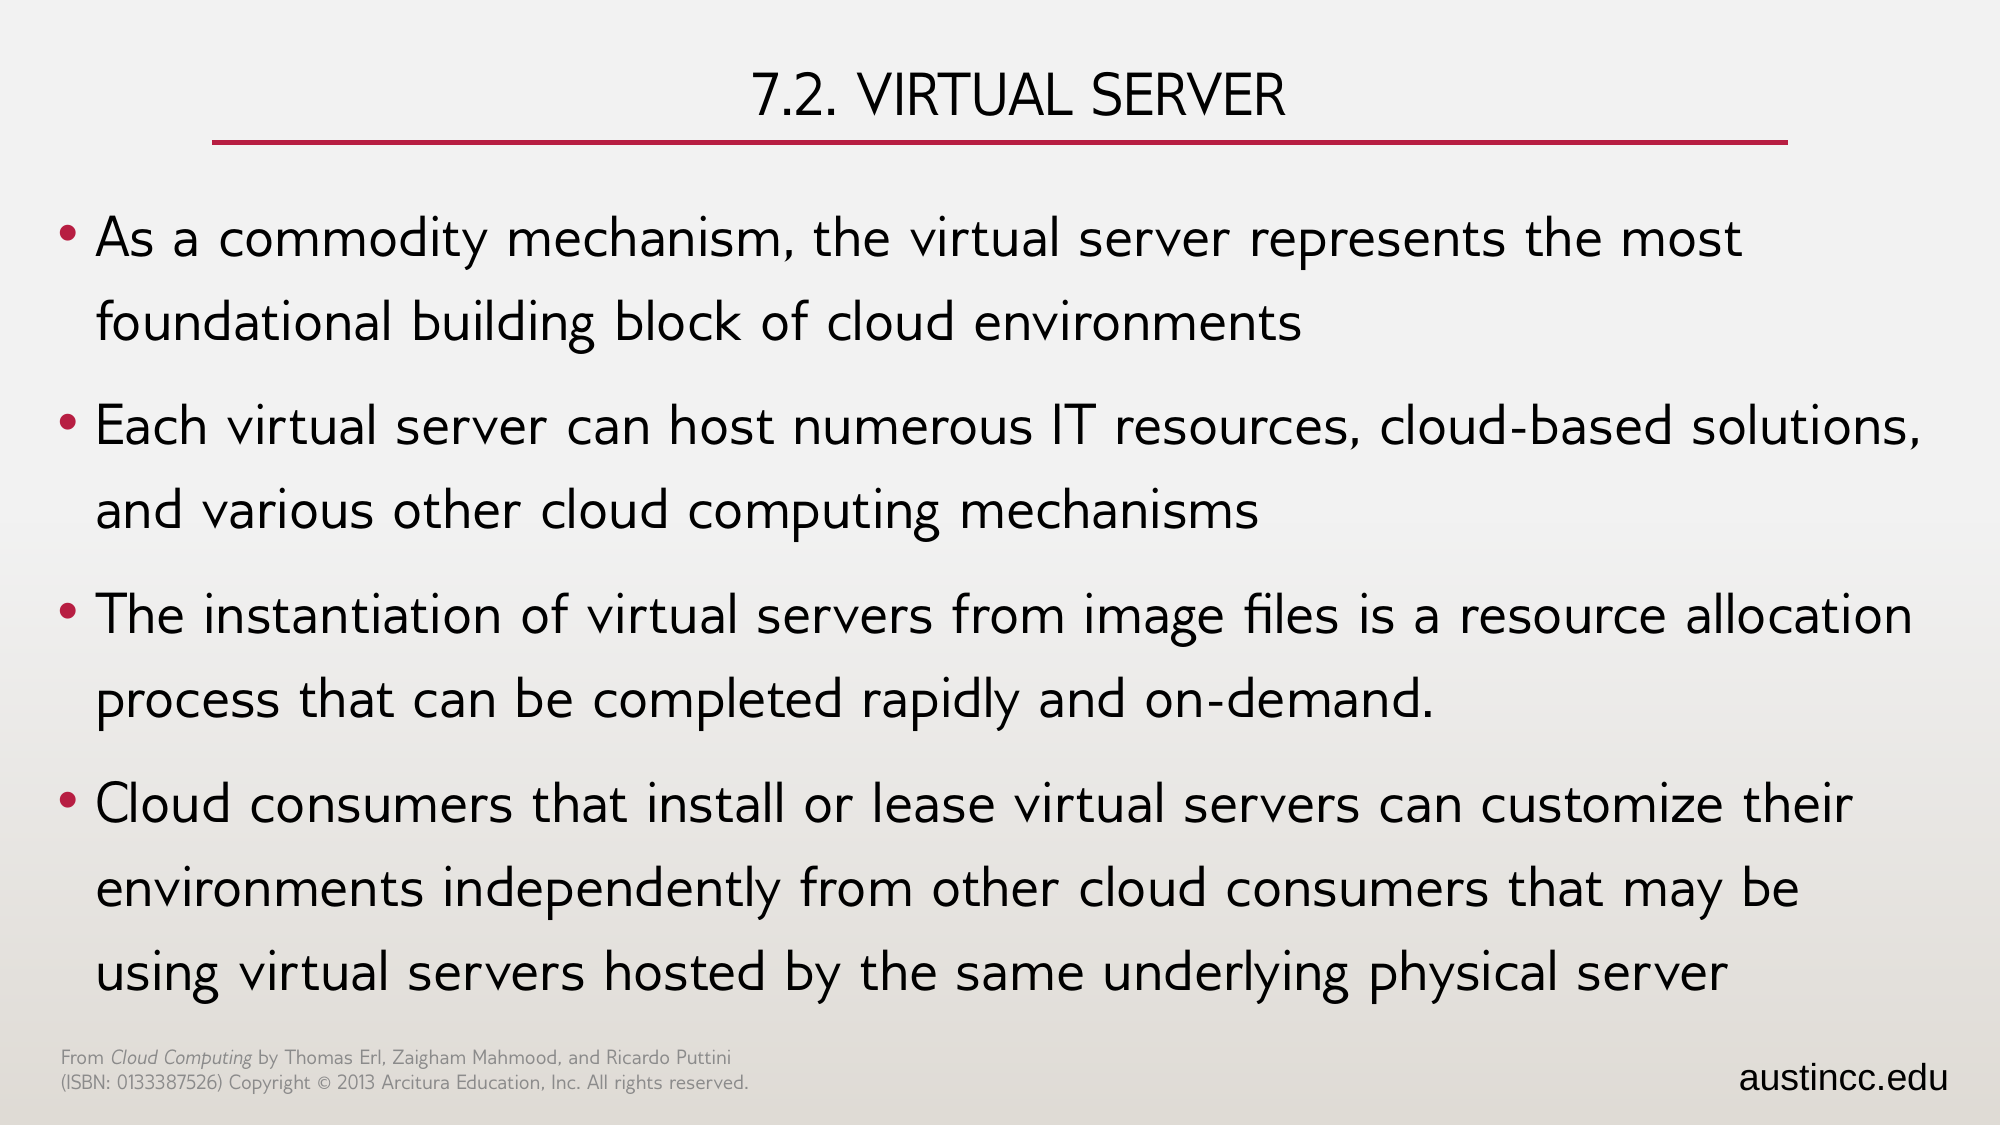

# 7.2. Virtual Server
As a commodity mechanism, the virtual server represents the most foundational building block of cloud environments
Each virtual server can host numerous IT resources, cloud-based solutions, and various other cloud computing mechanisms
The instantiation of virtual servers from image files is a resource allocation process that can be completed rapidly and on-demand.
Cloud consumers that install or lease virtual servers can customize their environments independently from other cloud consumers that may be using virtual servers hosted by the same underlying physical server
From Cloud Computing by Thomas Erl, Zaigham Mahmood, and Ricardo Puttini
(ISBN: 0133387526) Copyright © 2013 Arcitura Education, Inc. All rights reserved.